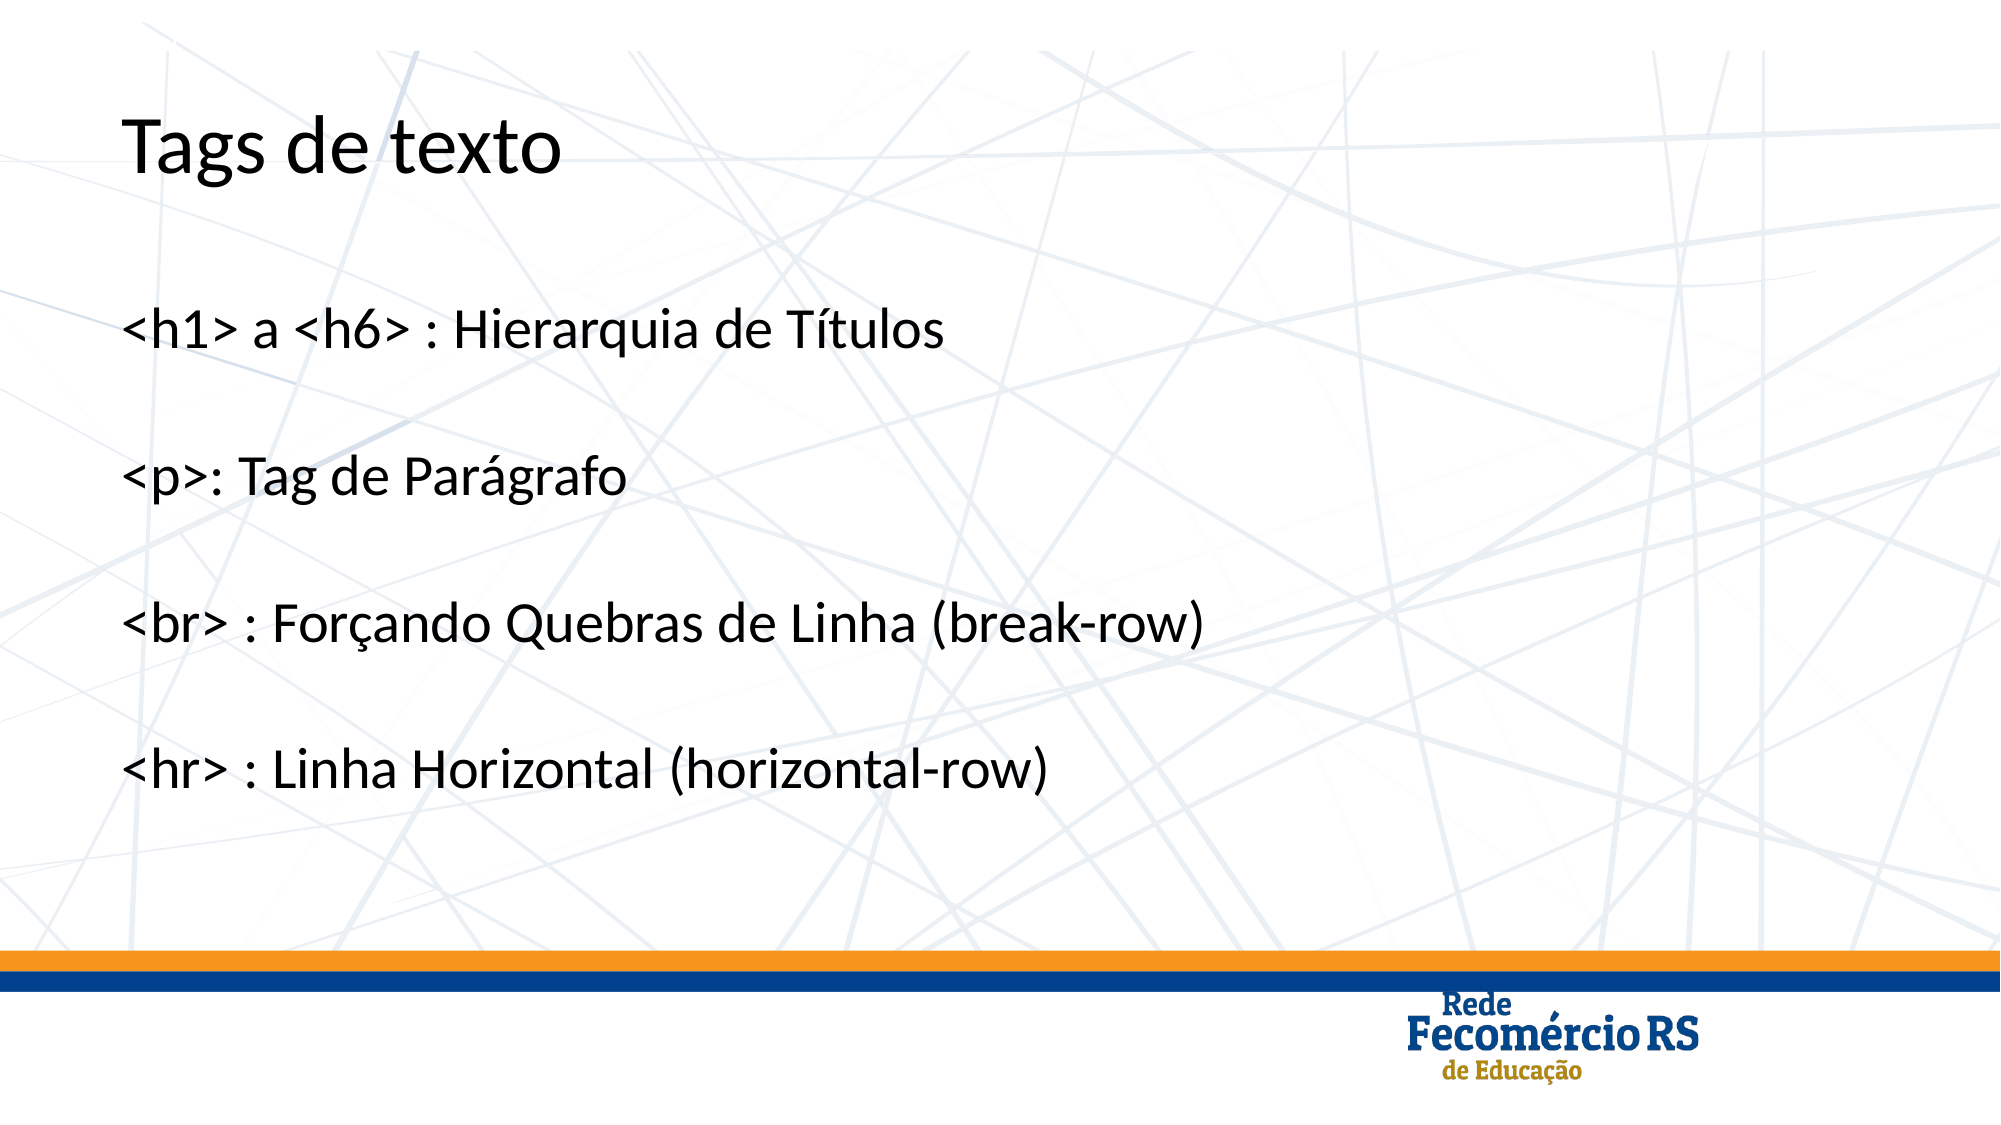

# Tags de texto
<h1> a <h6> : Hierarquia de Títulos

<p>: Tag de Parágrafo

<br> : Forçando Quebras de Linha (break-row)

<hr> : Linha Horizontal (horizontal-row)